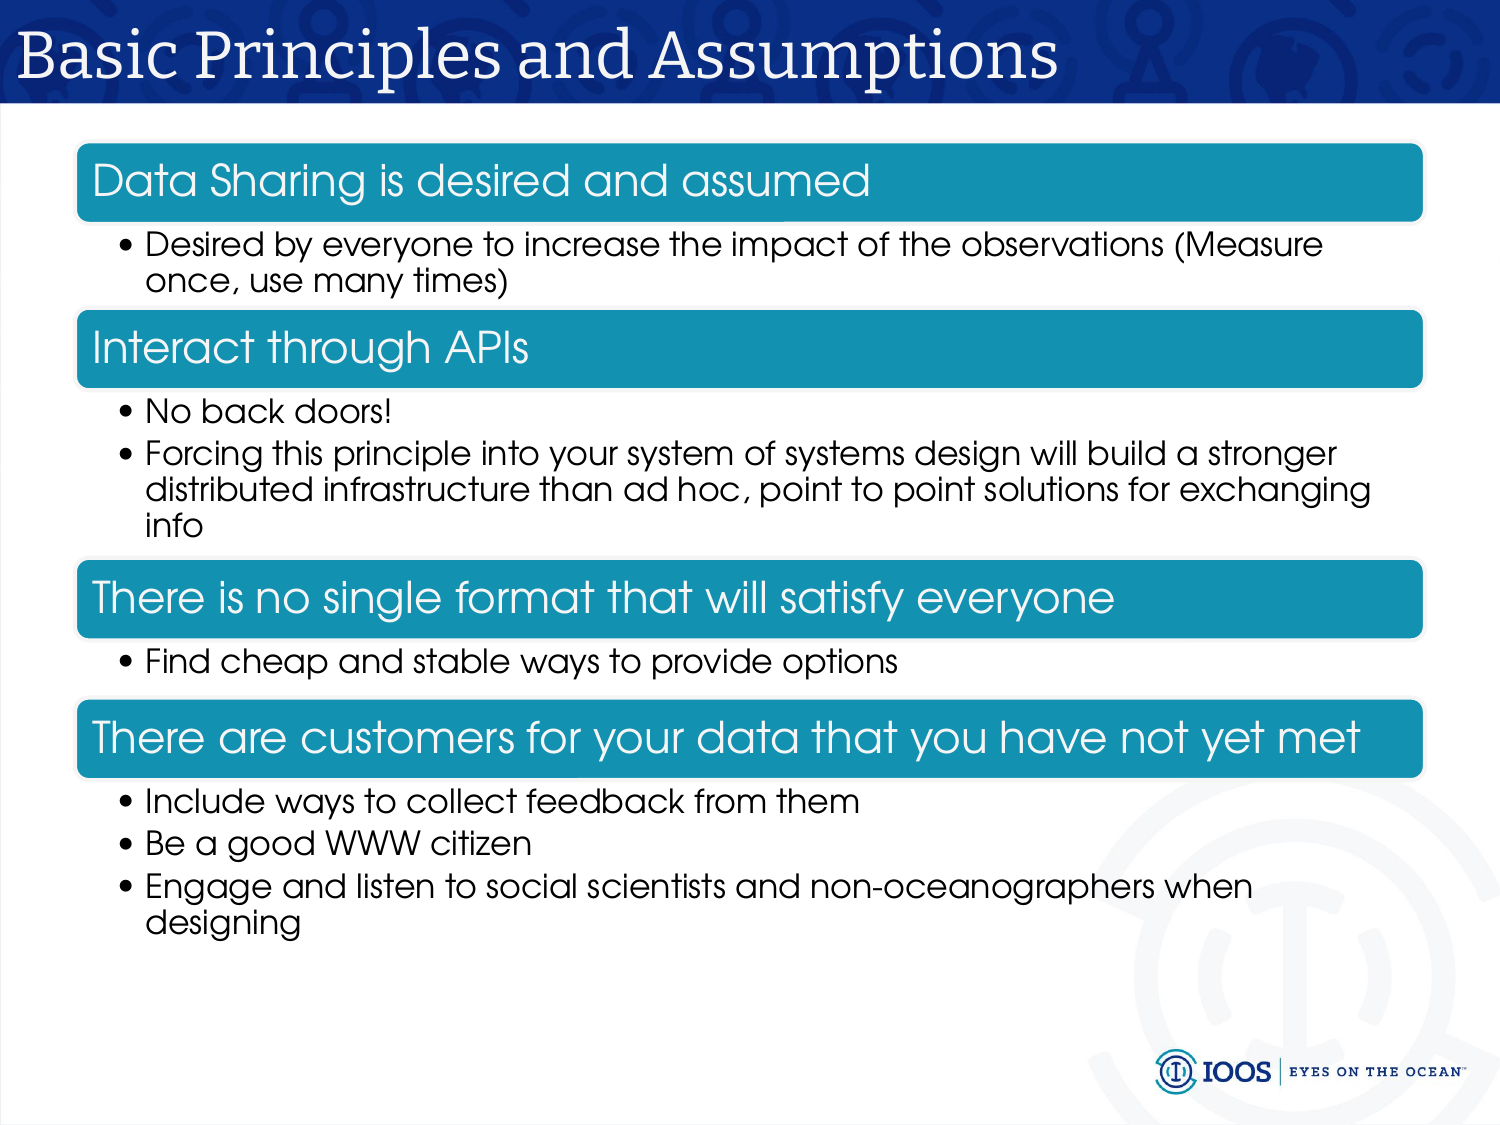

# Basic Principles and Assumptions

Data Sharing is desired and assumed

Desired by everyone to increase the impact of the observations (Measure once, use many times)

Interact through APIs

No back doors!
Forcing this principle into your system of systems design will build a stronger distributed infrastructure than ad hoc, point to point solutions for exchanging info

There is no single format that will satisfy everyone

Find cheap and stable ways to provide options

There are customers for your data that you have not yet met

Include ways to collect feedback from them
Be a good WWW citizen
Engage and listen to social scientists and non-oceanographers when designing